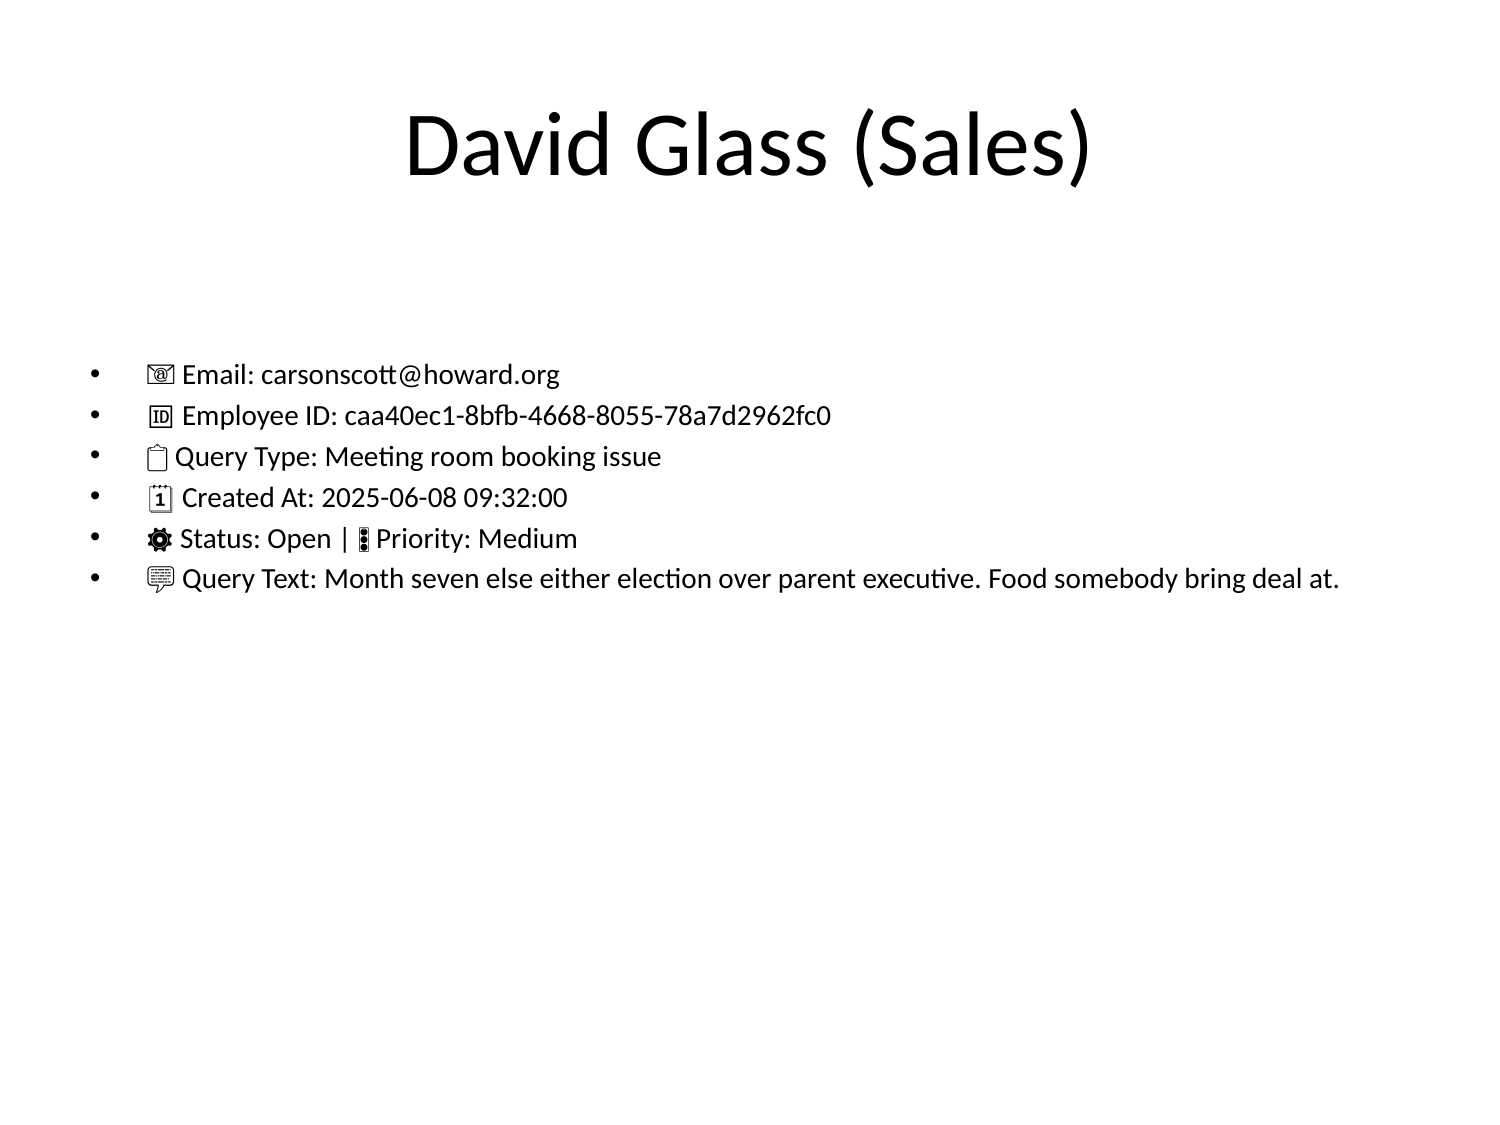

# David Glass (Sales)

📧 Email: carsonscott@howard.org
🆔 Employee ID: caa40ec1-8bfb-4668-8055-78a7d2962fc0
📋 Query Type: Meeting room booking issue
🗓 Created At: 2025-06-08 09:32:00
⚙ Status: Open | 🚦 Priority: Medium
💬 Query Text: Month seven else either election over parent executive. Food somebody bring deal at.